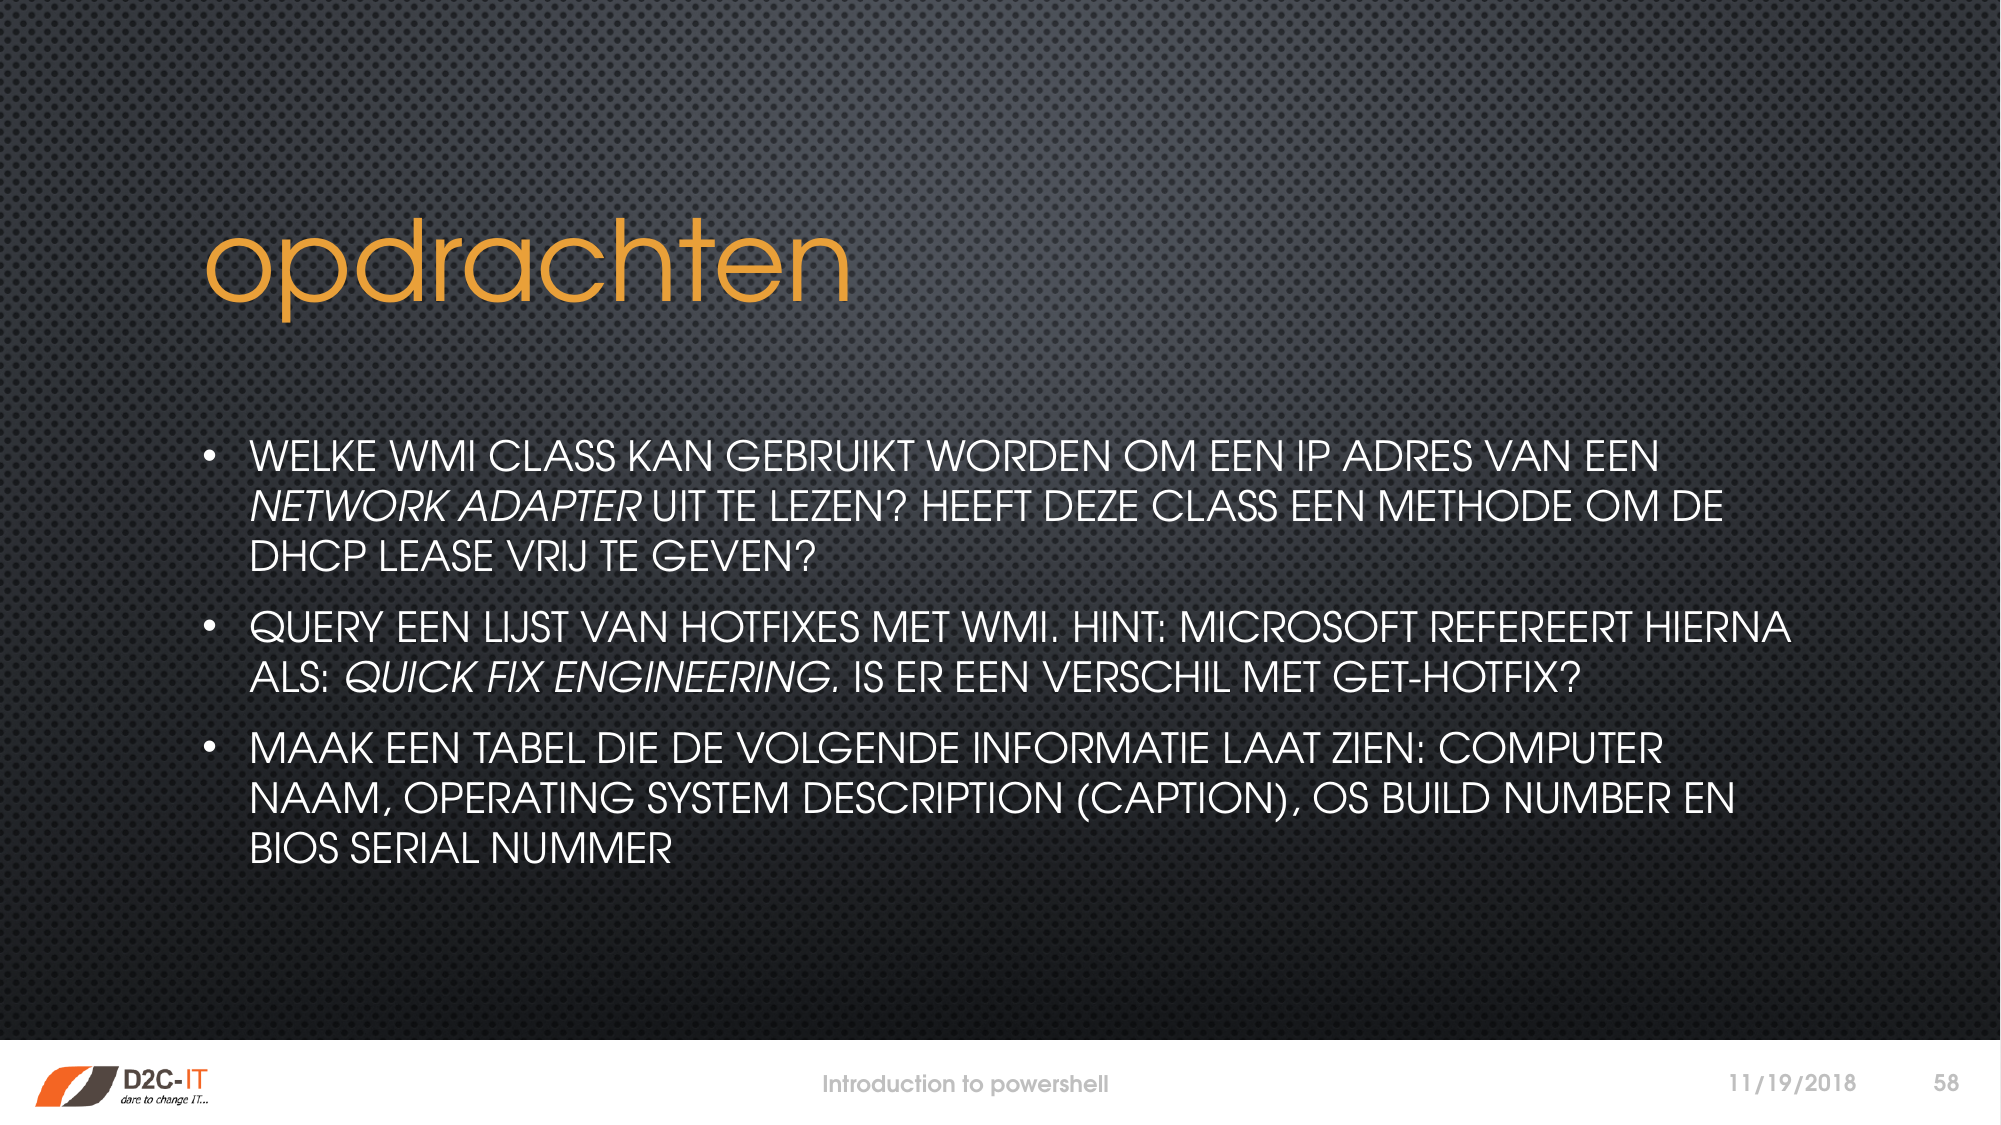

# opdrachten

Welke WMI Class kan gebruikt worden om een IP adres van een network adapter uit te lezen? Heeft deze class een methode om de DHCP lease vrij te geven?
Query een lijst van hotfixes met WMI. Hint: Microsoft refereert hierna als: quick fix engineering. Is er een verschil met Get-HotFix?
Maak een tabel die de volgende informatie laat zien: computer naam, Operating System Description (caption), OS Build number en BIOS serial nummer

11/19/2018
58
Introduction to powershell